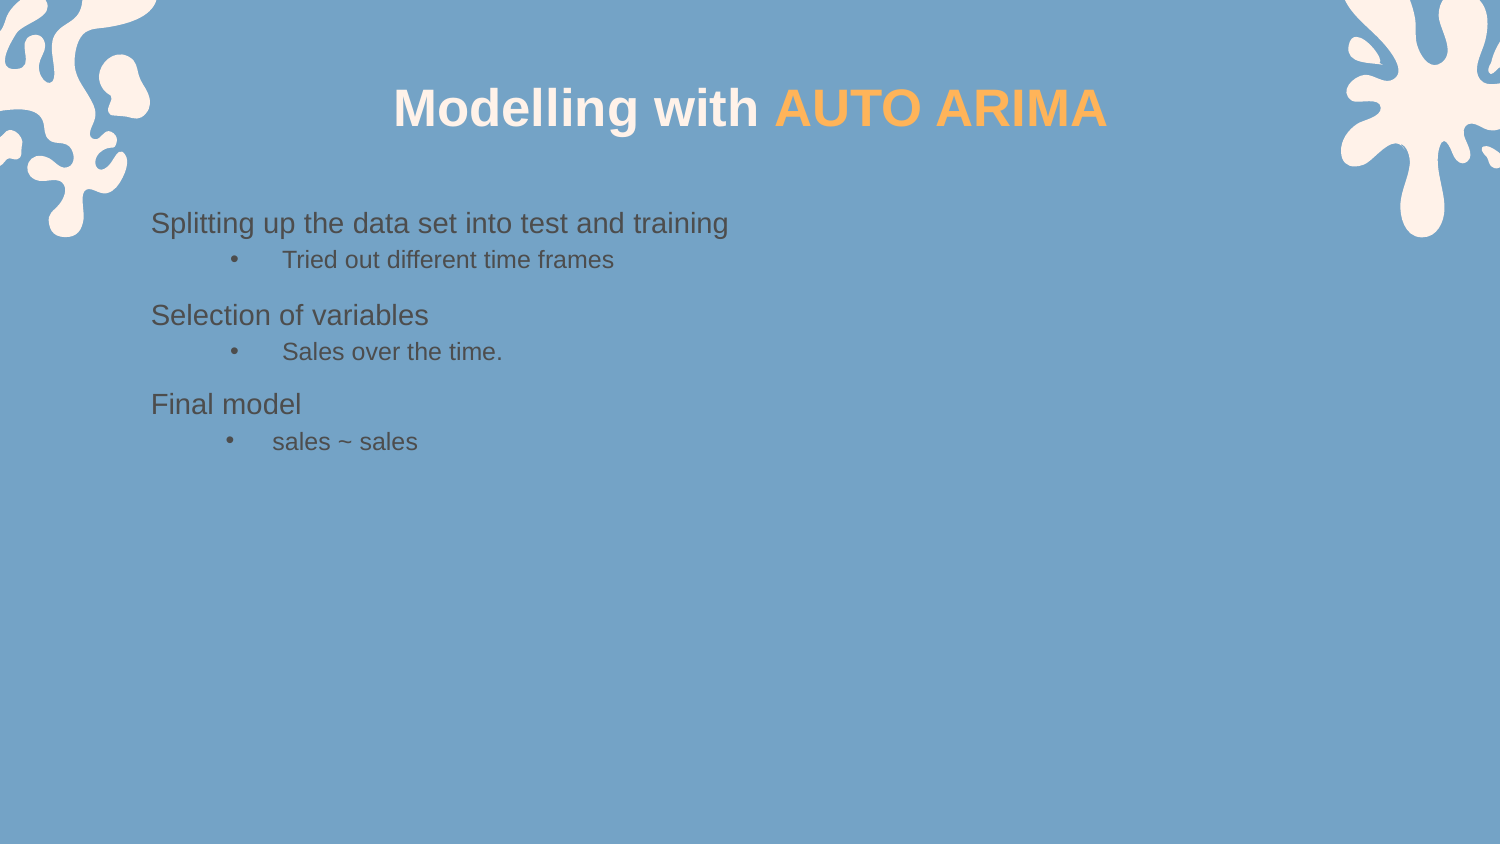

# Modelling with AUTO ARIMA
Splitting up the data set into test and training
Tried out different time frames

Selection of variables
Sales over the time.

Final model
sales ~ sales